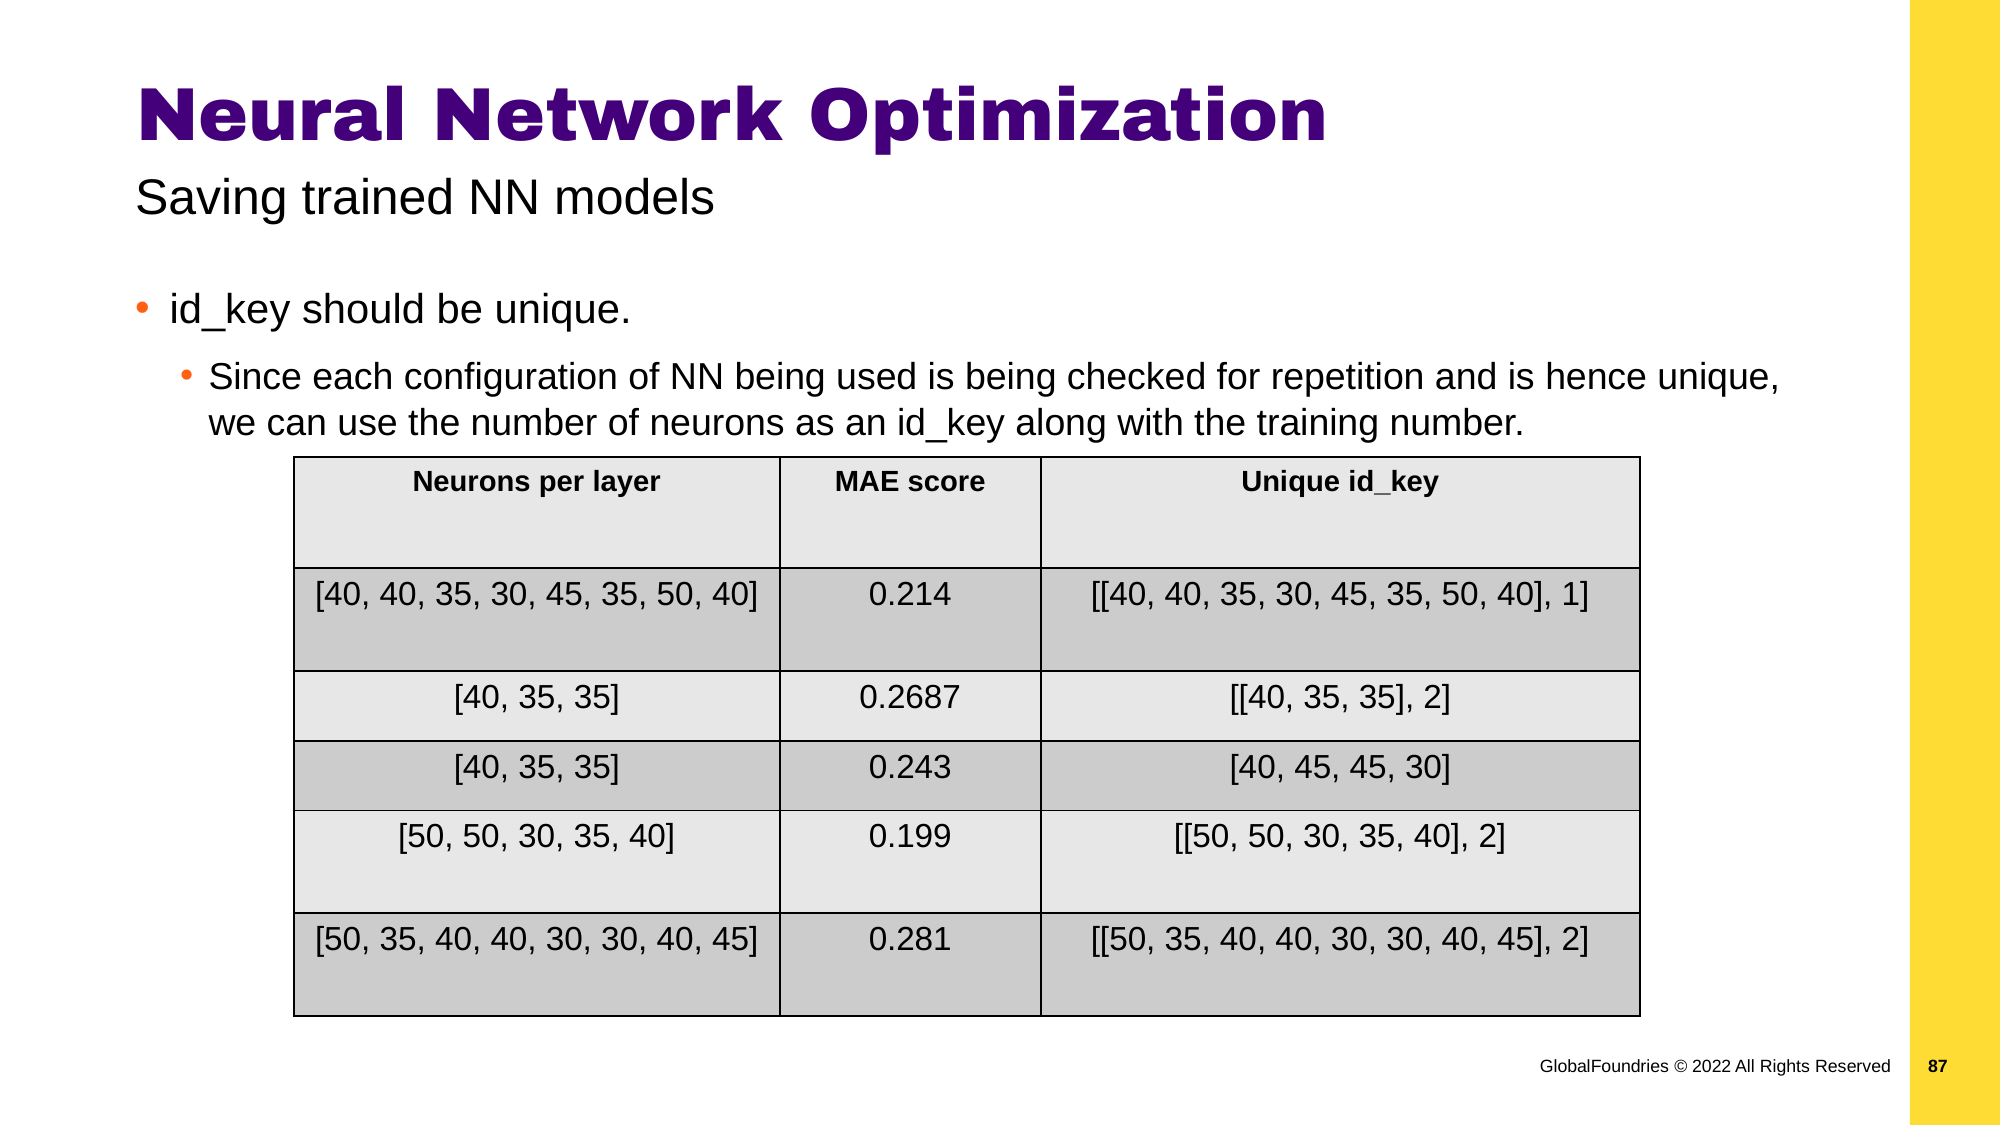

# Neural Network Optimization
Saving trained NN models
id_key should be unique.
Since each configuration of NN being used is being checked for repetition and is hence unique, we can use the number of neurons as an id_key along with the training number.

| Neurons per layer | MAE score | Unique id\_key |
| --- | --- | --- |
| [40, 40, 35, 30, 45, 35, 50, 40] | 0.214 | [[40, 40, 35, 30, 45, 35, 50, 40], 1] |
| [40, 35, 35] | 0.2687 | [[40, 35, 35], 2] |
| [40, 35, 35] | 0.243 | [40, 45, 45, 30] |
| [50, 50, 30, 35, 40] | 0.199 | [[50, 50, 30, 35, 40], 2] |
| [50, 35, 40, 40, 30, 30, 40, 45] | 0.281 | [[50, 35, 40, 40, 30, 30, 40, 45], 2] |
GlobalFoundries © 2022 All Rights Reserved
87